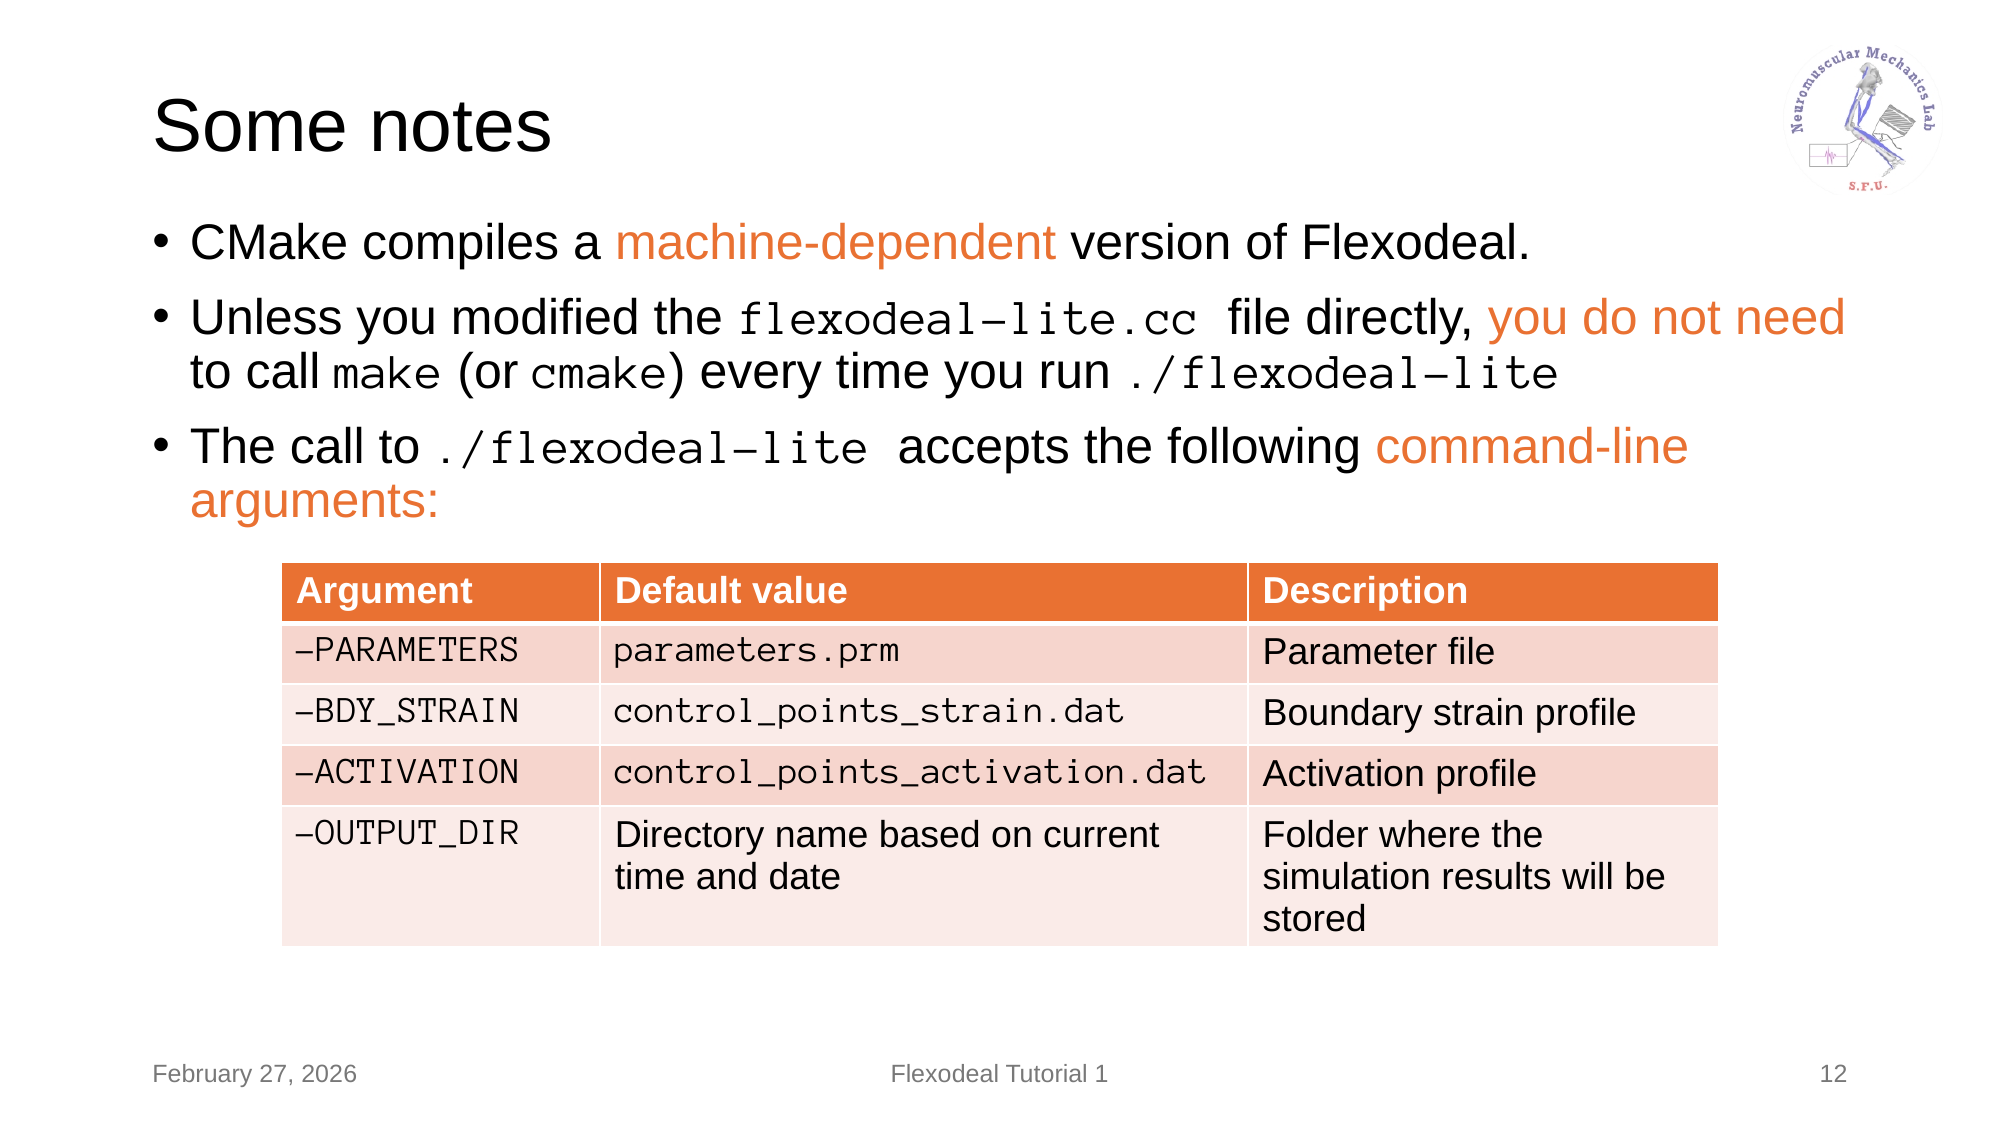

# Some notes
CMake compiles a machine-dependent version of Flexodeal.
Unless you modified the flexodeal-lite.cc file directly, you do not need to call make (or cmake) every time you run ./flexodeal-lite
The call to ./flexodeal-lite accepts the following command-line arguments:
| Argument | Default value | Description |
| --- | --- | --- |
| -PARAMETERS | parameters.prm | Parameter file |
| -BDY\_STRAIN | control\_points\_strain.dat | Boundary strain profile |
| -ACTIVATION | control\_points\_activation.dat | Activation profile |
| -OUTPUT\_DIR | Directory name based on current time and date | Folder where the simulation results will be stored |
February 27, 2026
Flexodeal Tutorial 1
12